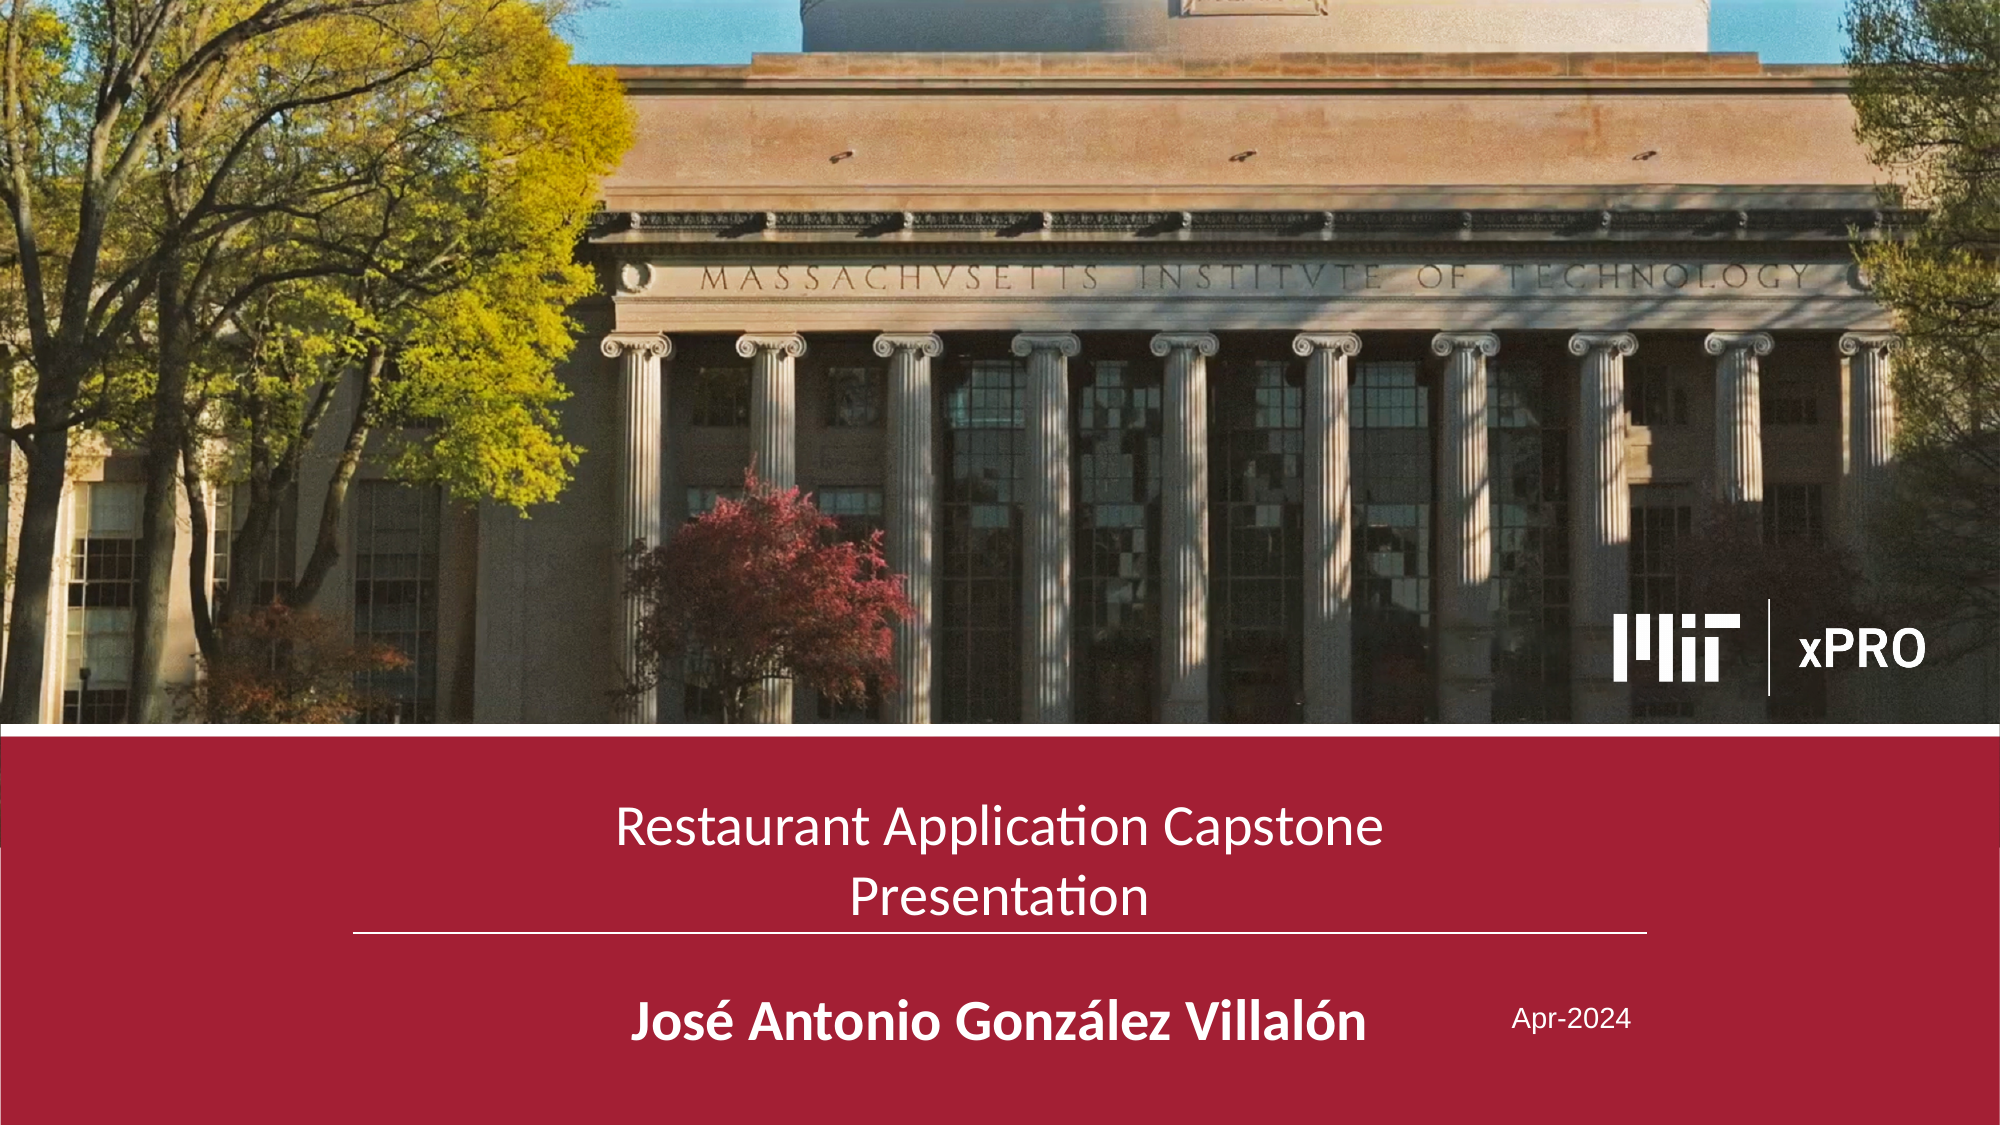

Restaurant Application Capstone Presentation
José Antonio González Villalón
Apr-2024